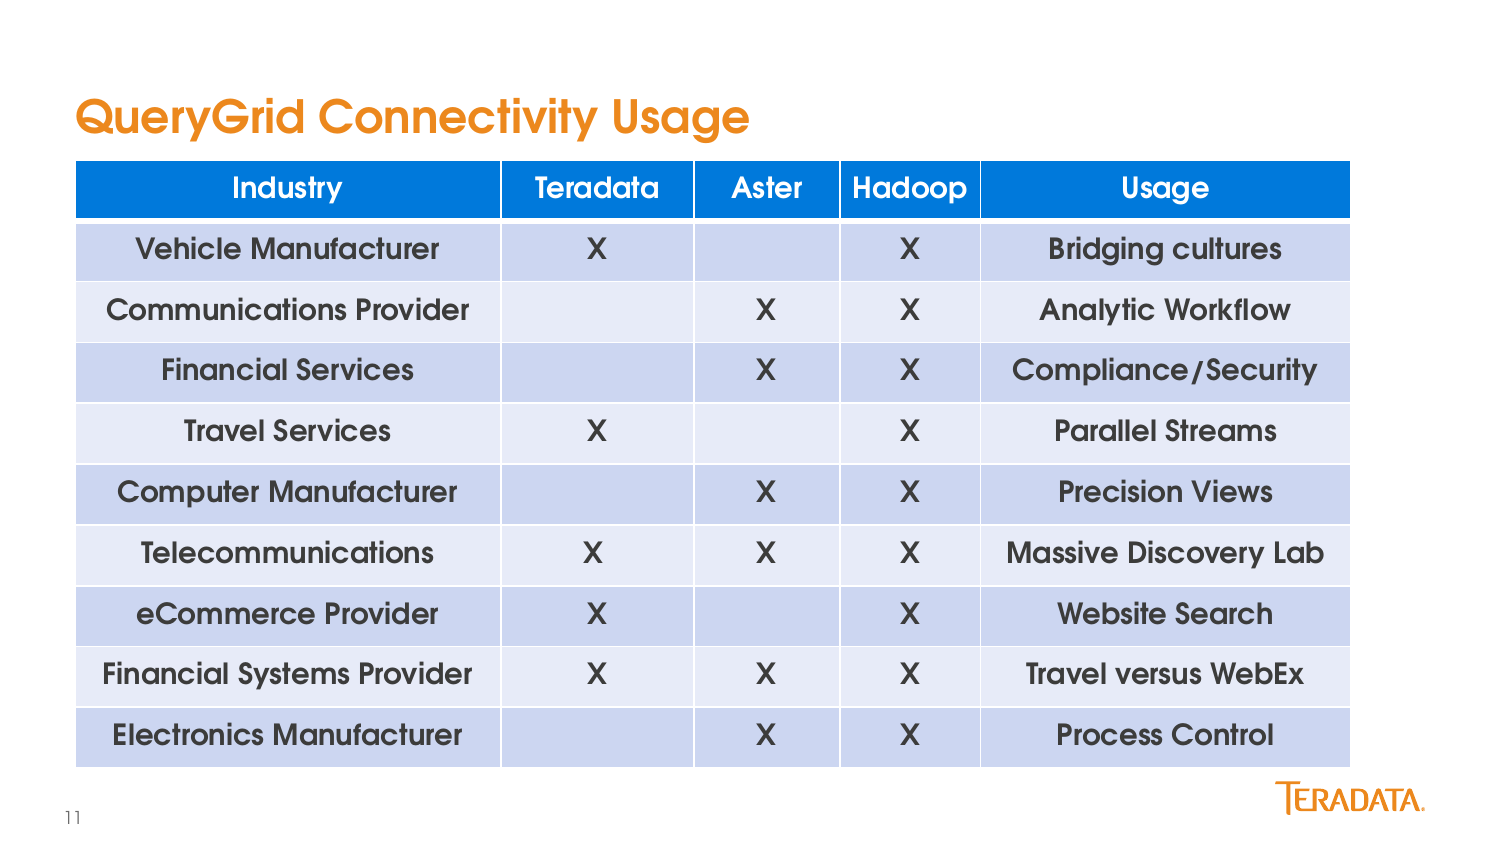

# QueryGrid Connectivity Usage
| Industry | Teradata | Aster | Hadoop | Usage |
| --- | --- | --- | --- | --- |
| Vehicle Manufacturer | X |  | X | Bridging cultures |
| Communications Provider |  | X | X | Analytic Workflow |
| Financial Services |  | X | X | Compliance/Security |
| Travel Services | X |  | X | Parallel Streams |
| Computer Manufacturer |  | X | X | Precision Views |
| Telecommunications | X | X | X | Massive Discovery Lab |
| eCommerce Provider | X |  | X | Website Search |
| Financial Systems Provider | X | X | X | Travel versus WebEx |
| Electronics Manufacturer |  | X | X | Process Control |